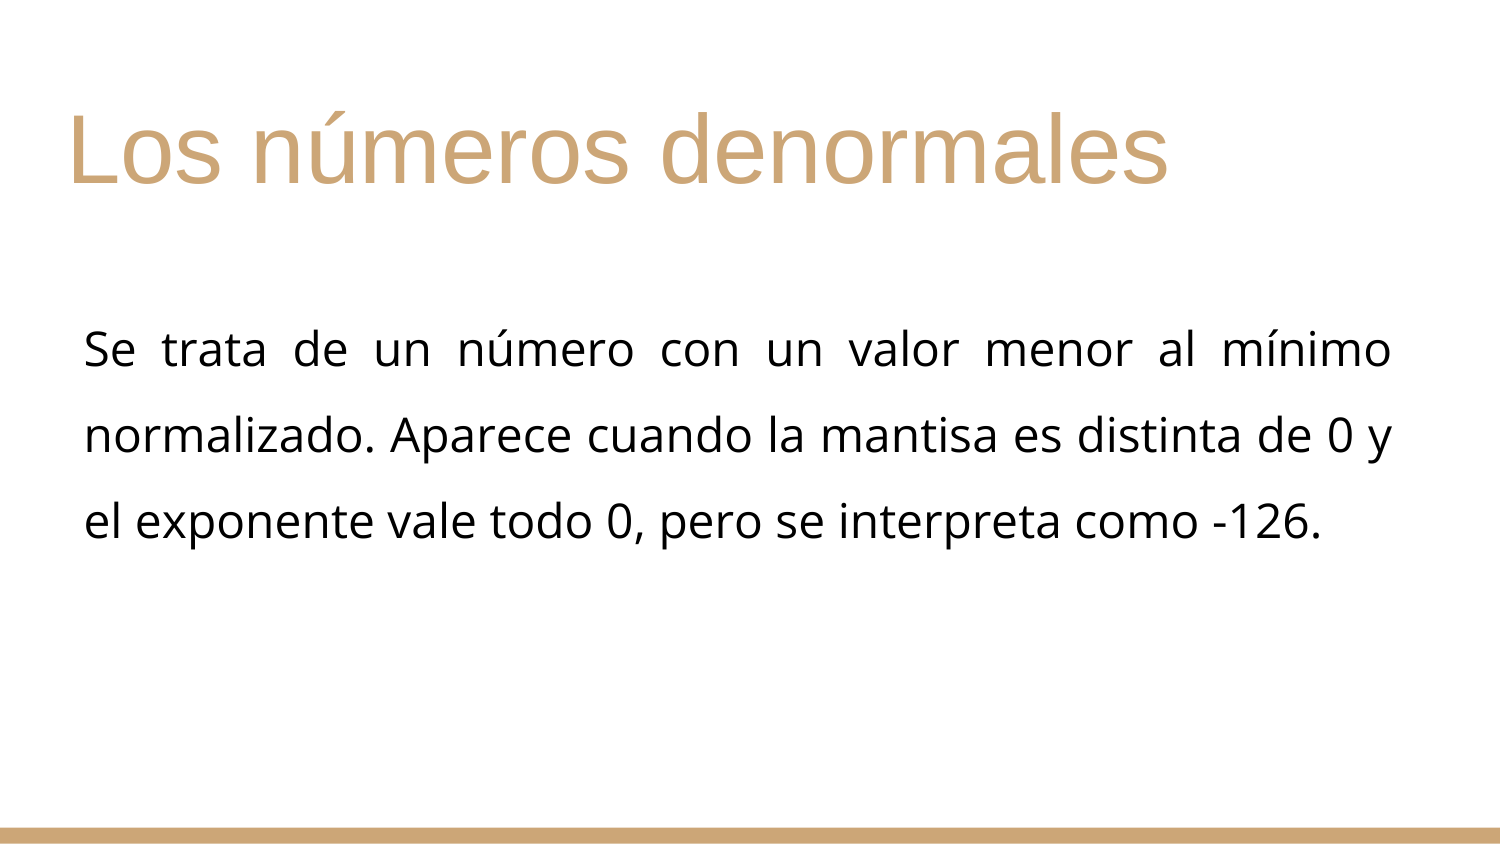

# Los números denormales
Se trata de un número con un valor menor al mínimo normalizado. Aparece cuando la mantisa es distinta de 0 y el exponente vale todo 0, pero se interpreta como -126.